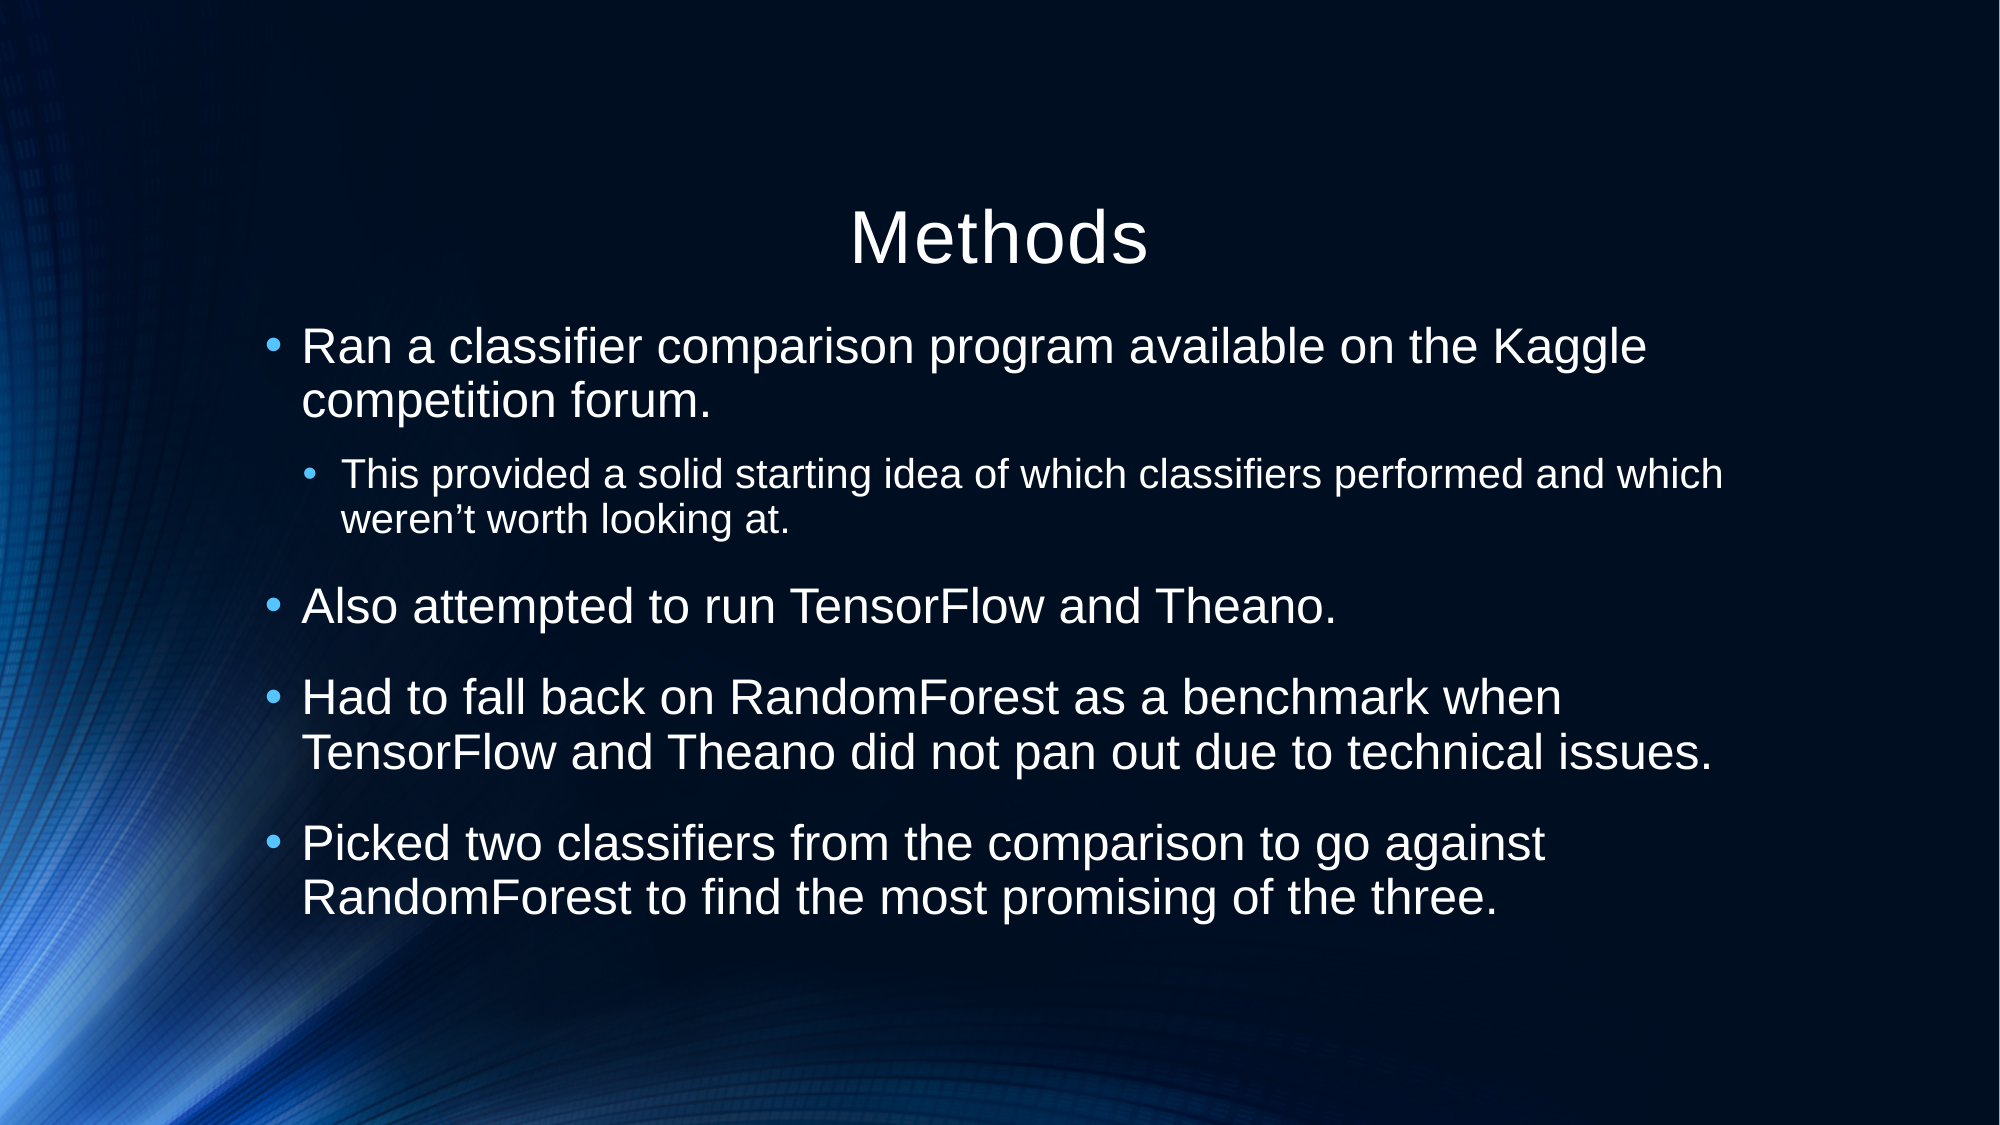

# Methods
Ran a classifier comparison program available on the Kaggle competition forum.
This provided a solid starting idea of which classifiers performed and which weren’t worth looking at.
Also attempted to run TensorFlow and Theano.
Had to fall back on RandomForest as a benchmark when TensorFlow and Theano did not pan out due to technical issues.
Picked two classifiers from the comparison to go against RandomForest to find the most promising of the three.